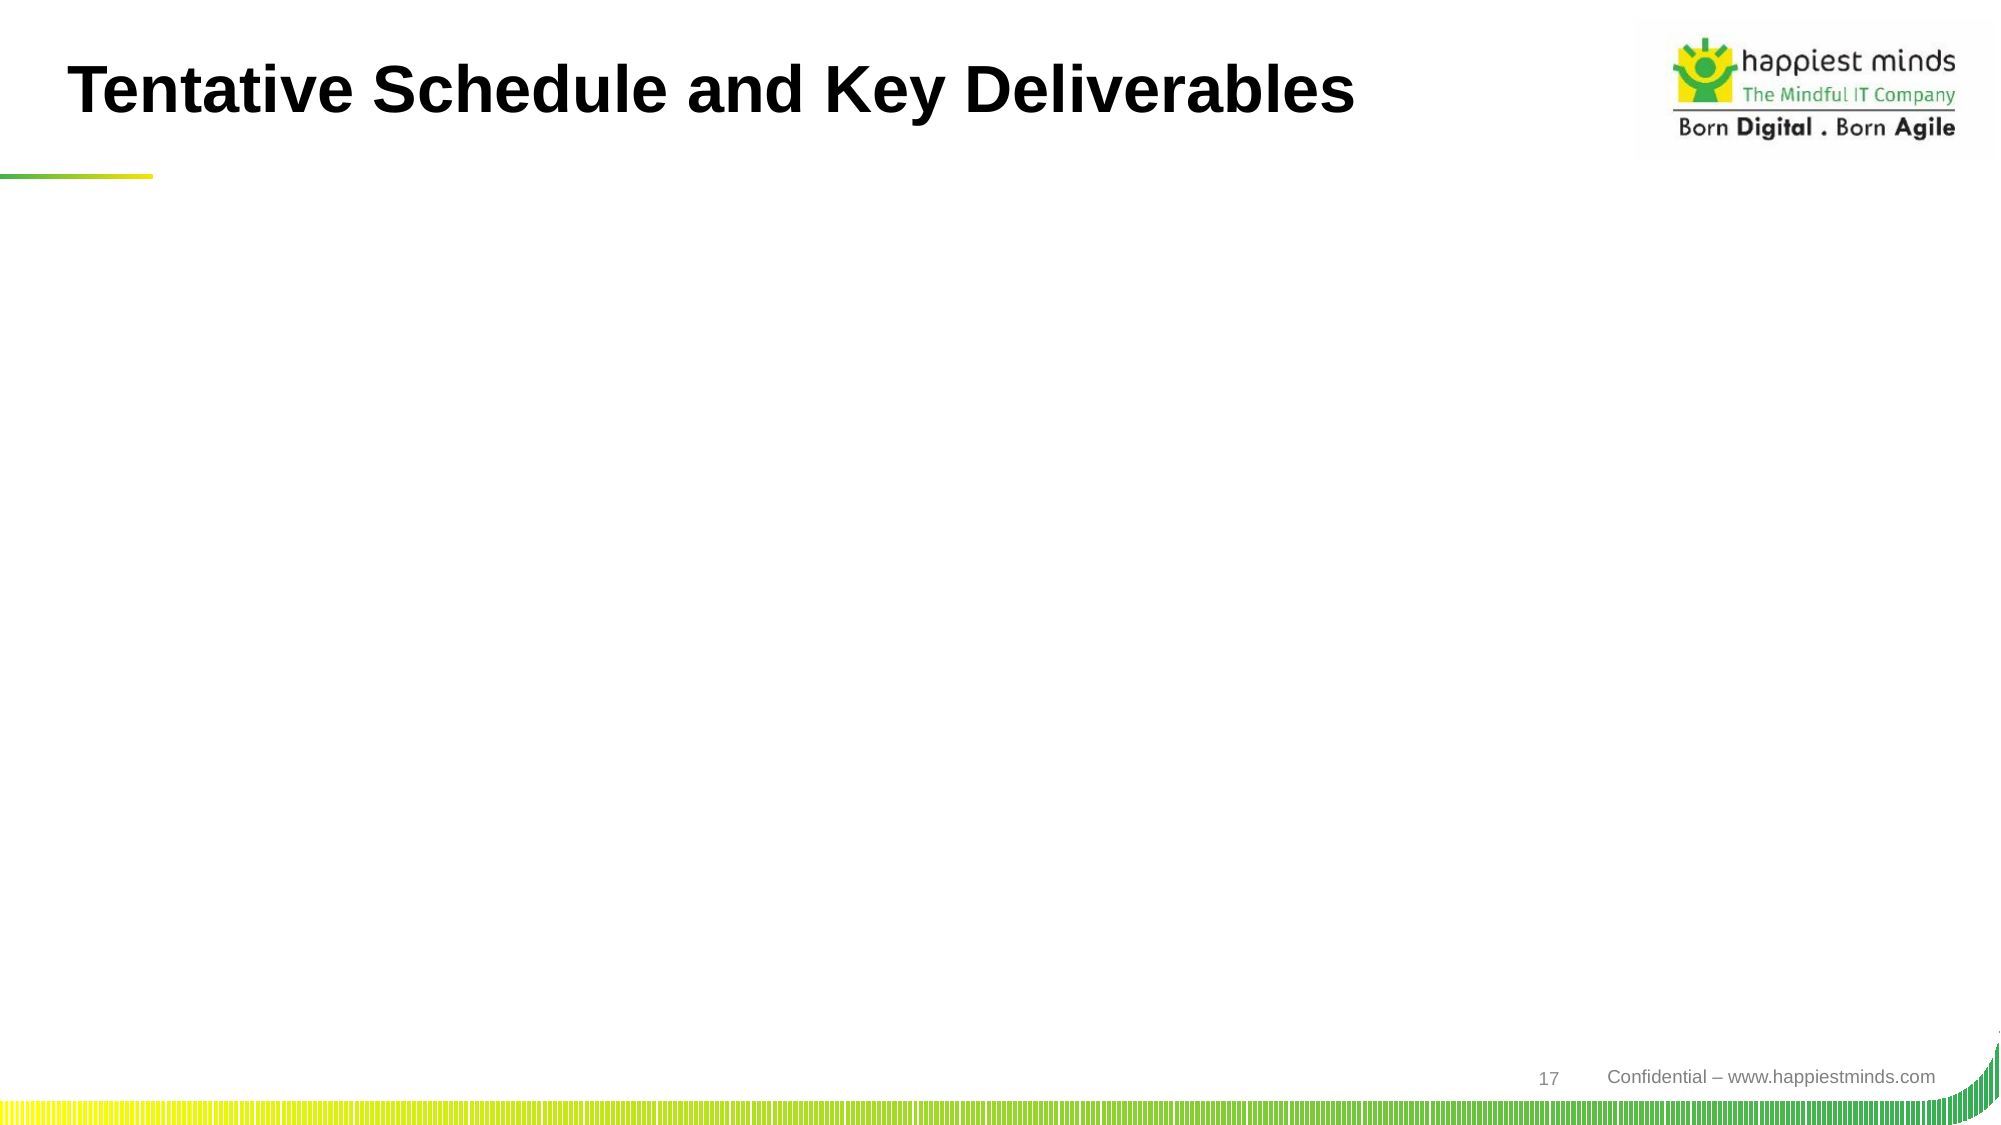

# Tentative Schedule and Key Deliverables
17